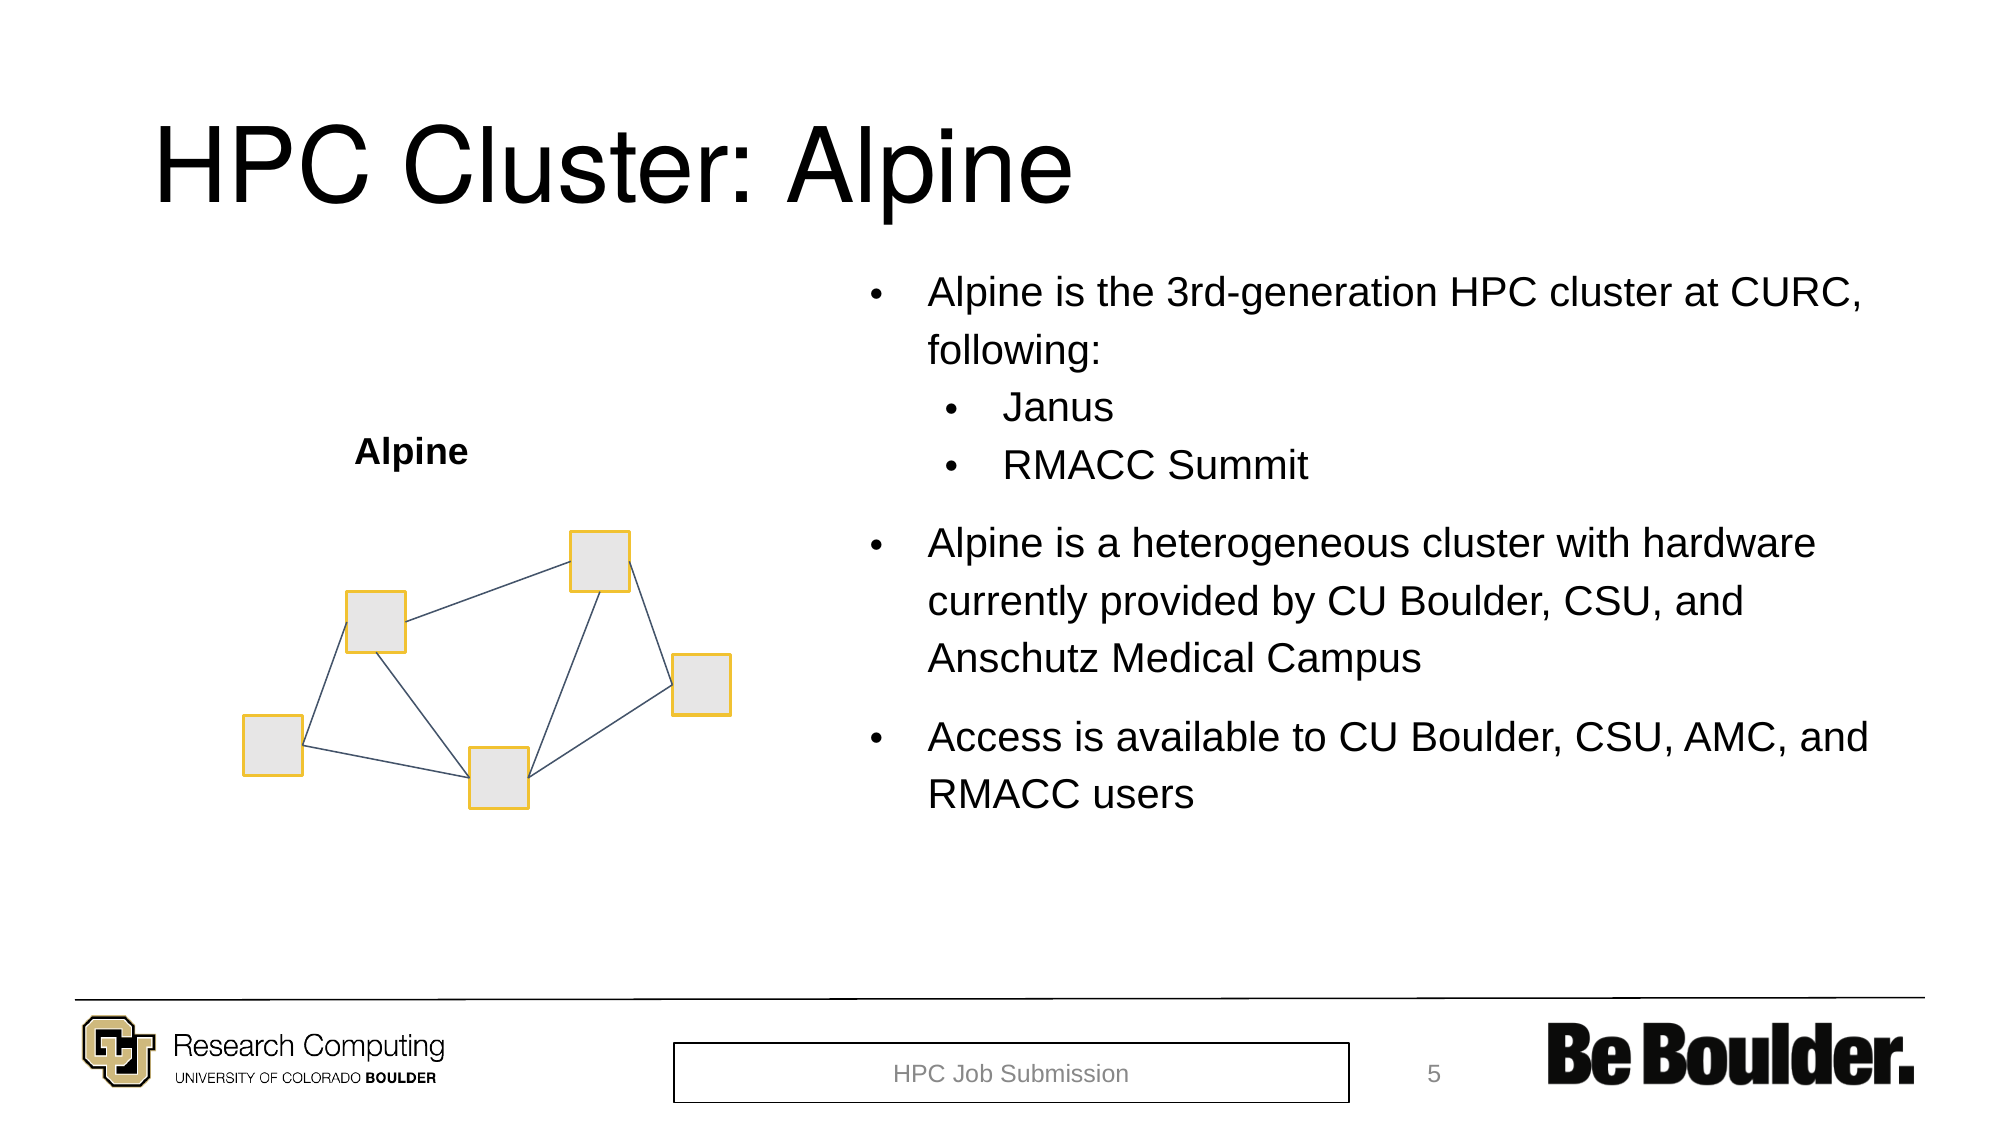

# HPC Cluster: Alpine
Alpine is the 3rd-generation HPC cluster at CURC, following:
Janus
RMACC Summit
Alpine is a heterogeneous cluster with hardware currently provided by CU Boulder, CSU, and Anschutz Medical Campus
Access is available to CU Boulder, CSU, AMC, and RMACC users
Alpine

HPC Job Submission
5